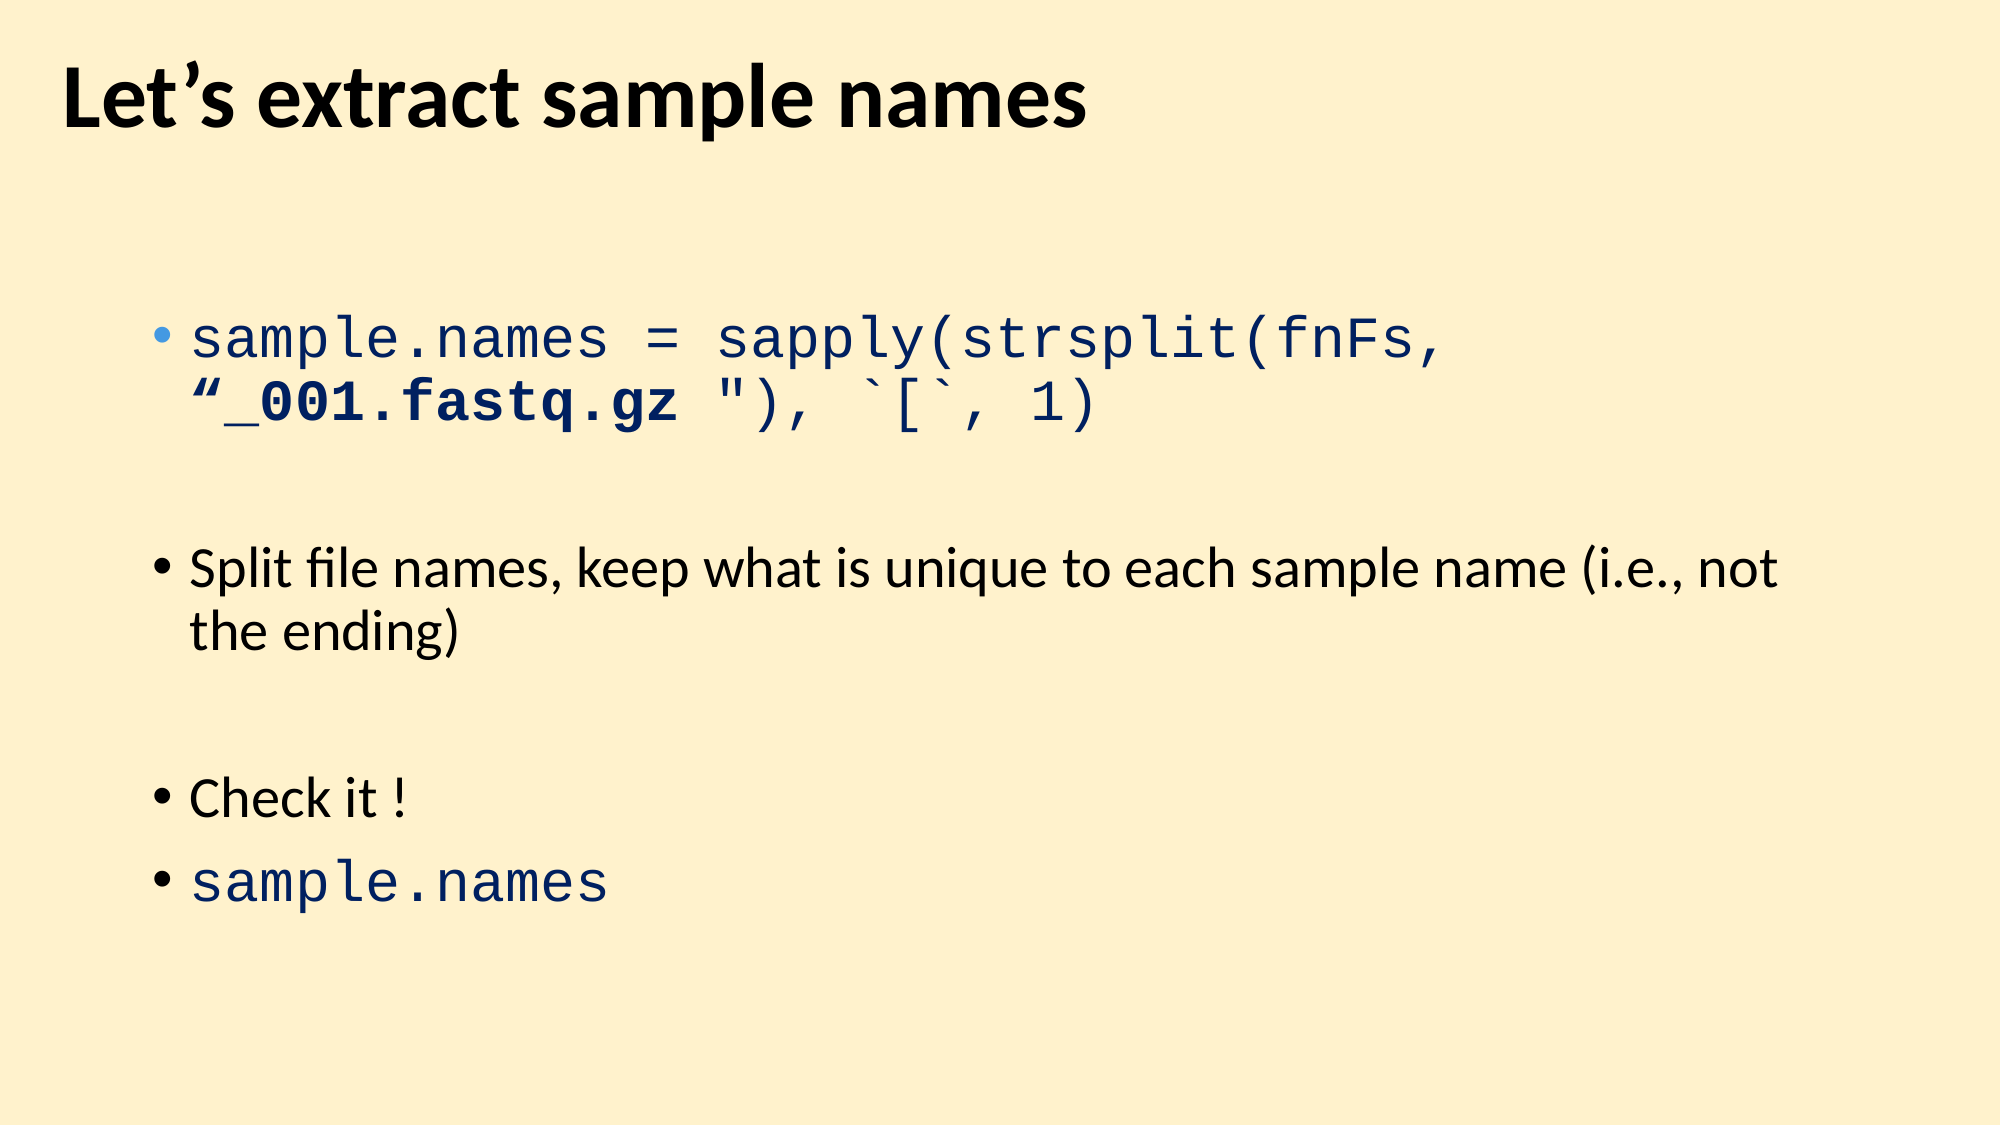

# Let’s extract sample names
sample.names = sapply(strsplit(fnFs, “_001.fastq.gz "), `[`, 1)

Split file names, keep what is unique to each sample name (i.e., not the ending)

Check it !
sample.names